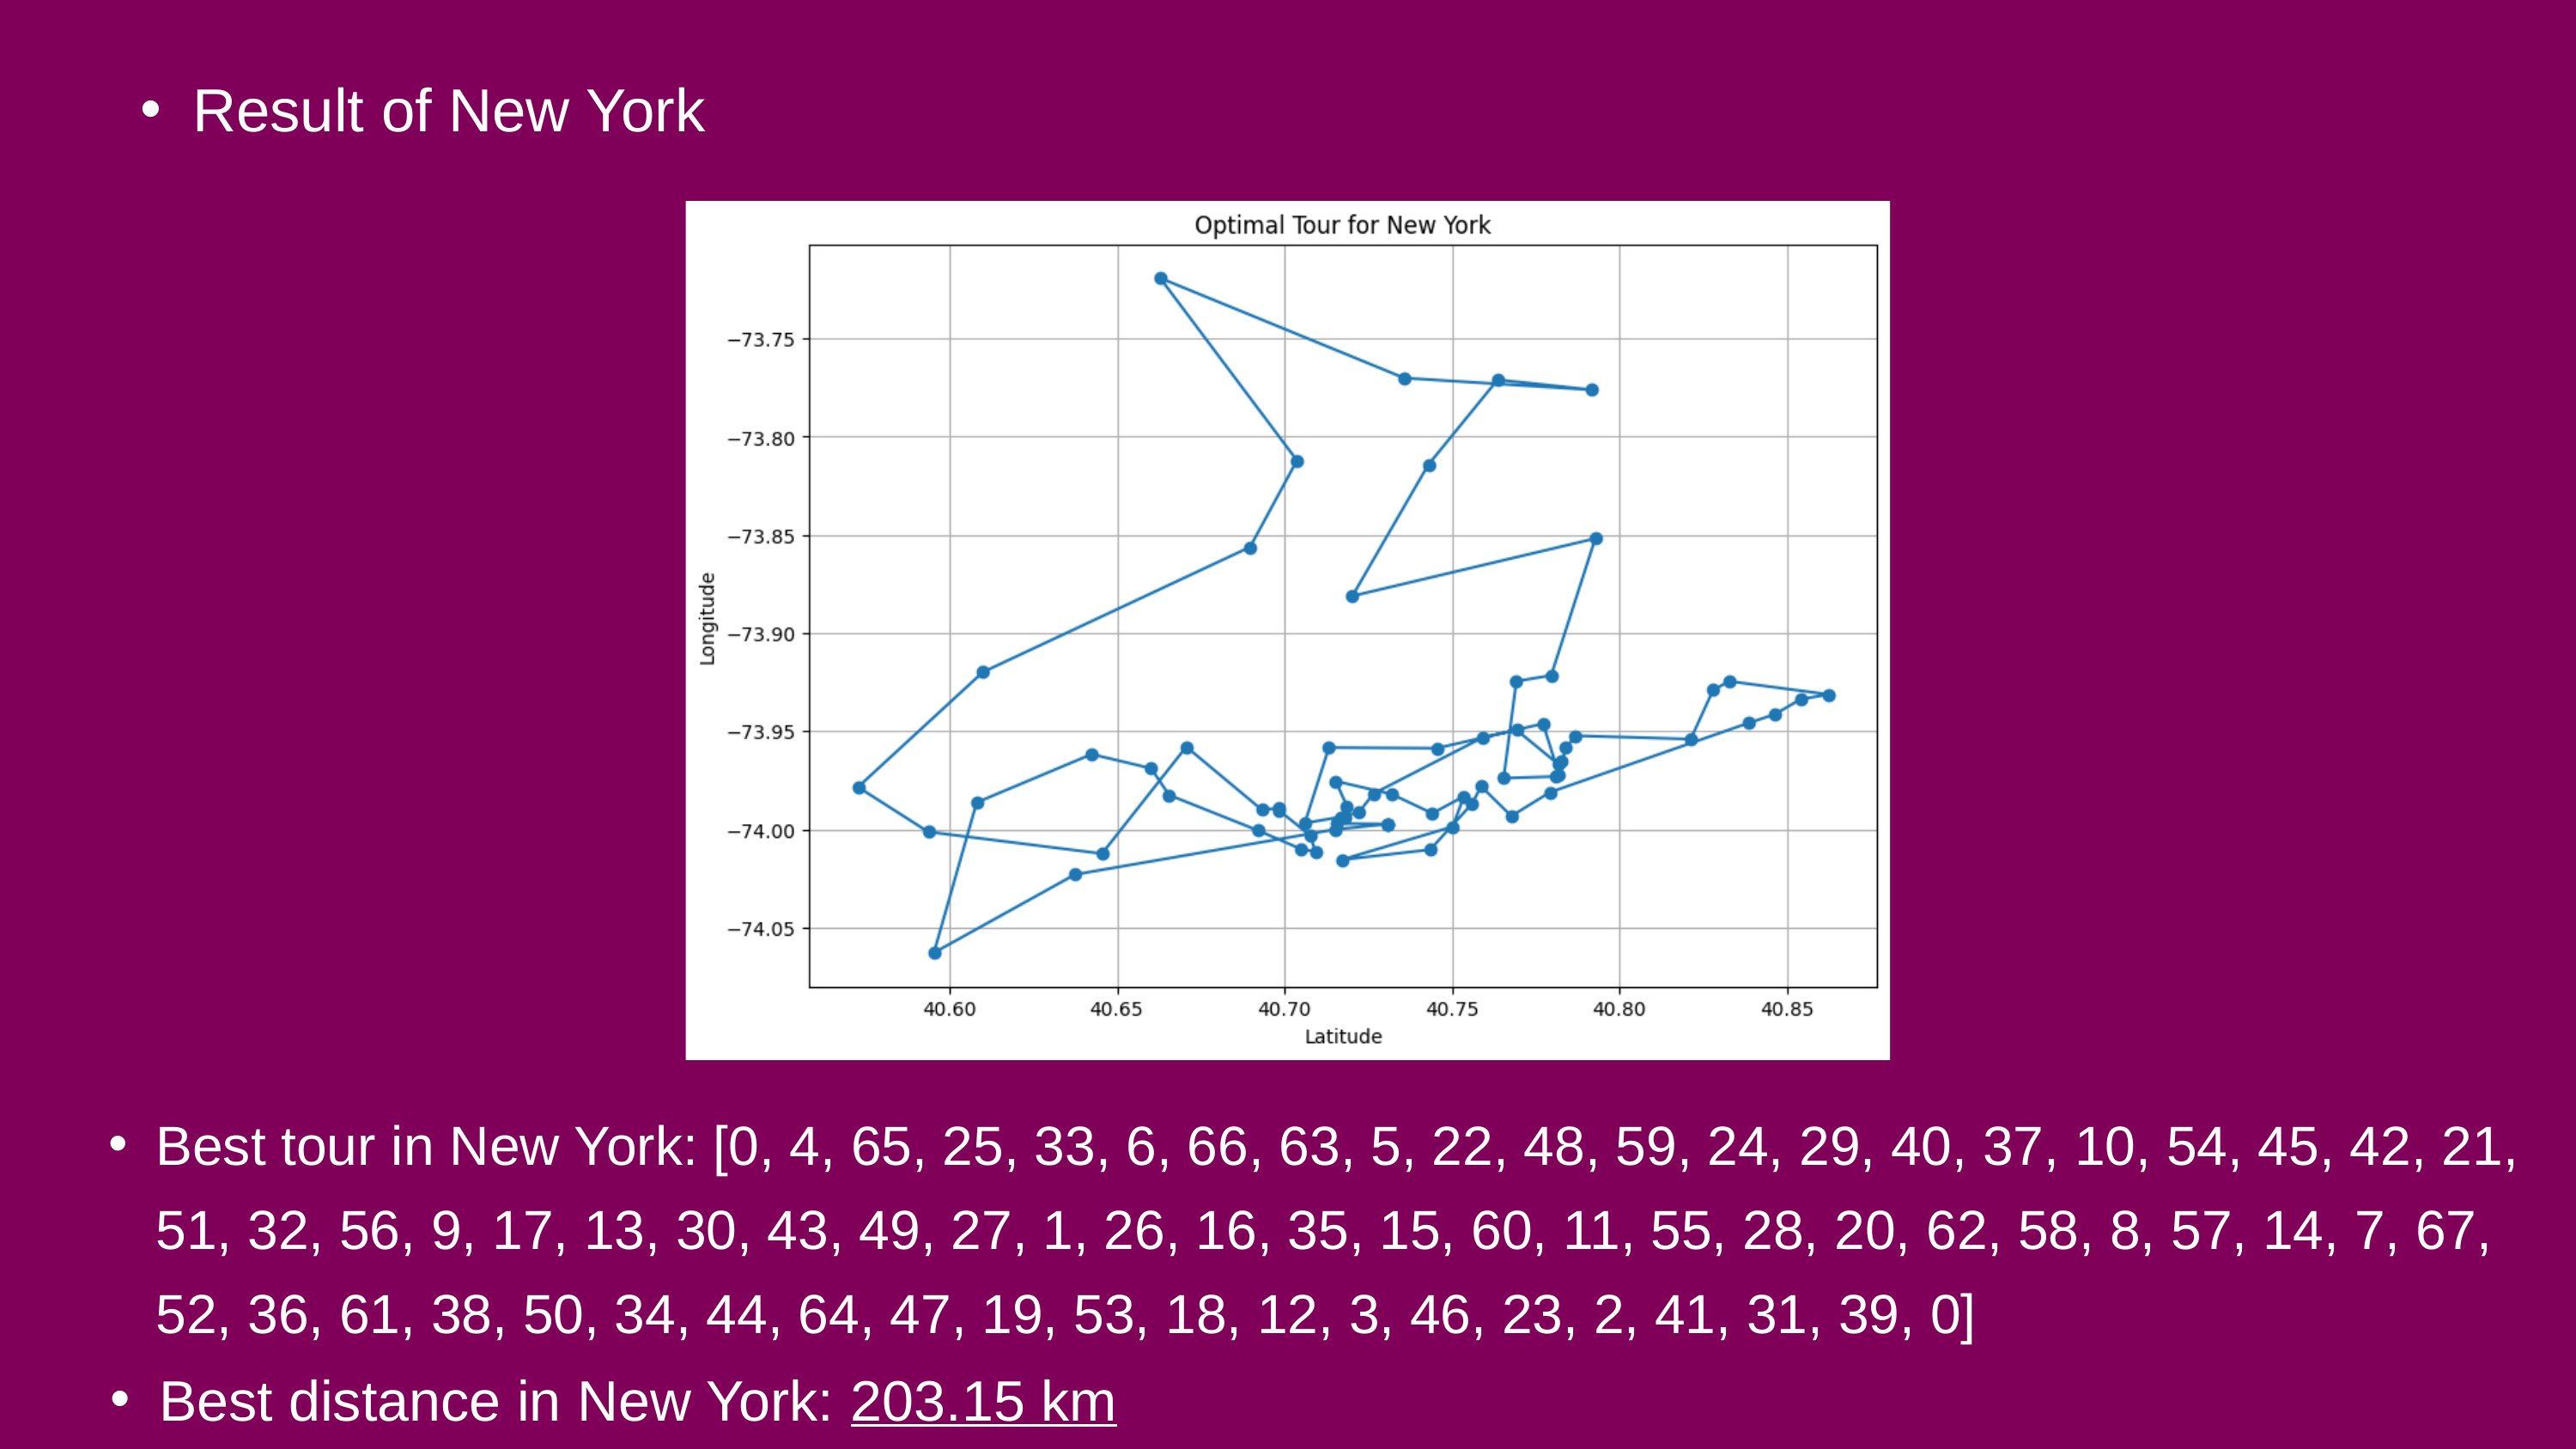

Result of New York

Best tour in New York: [0, 4, 65, 25, 33, 6, 66, 63, 5, 22, 48, 59, 24, 29, 40, 37, 10, 54, 45, 42, 21, 51, 32, 56, 9, 17, 13, 30, 43, 49, 27, 1, 26, 16, 35, 15, 60, 11, 55, 28, 20, 62, 58, 8, 57, 14, 7, 67, 52, 36, 61, 38, 50, 34, 44, 64, 47, 19, 53, 18, 12, 3, 46, 23, 2, 41, 31, 39, 0]
Best distance in New York: 203.15 km